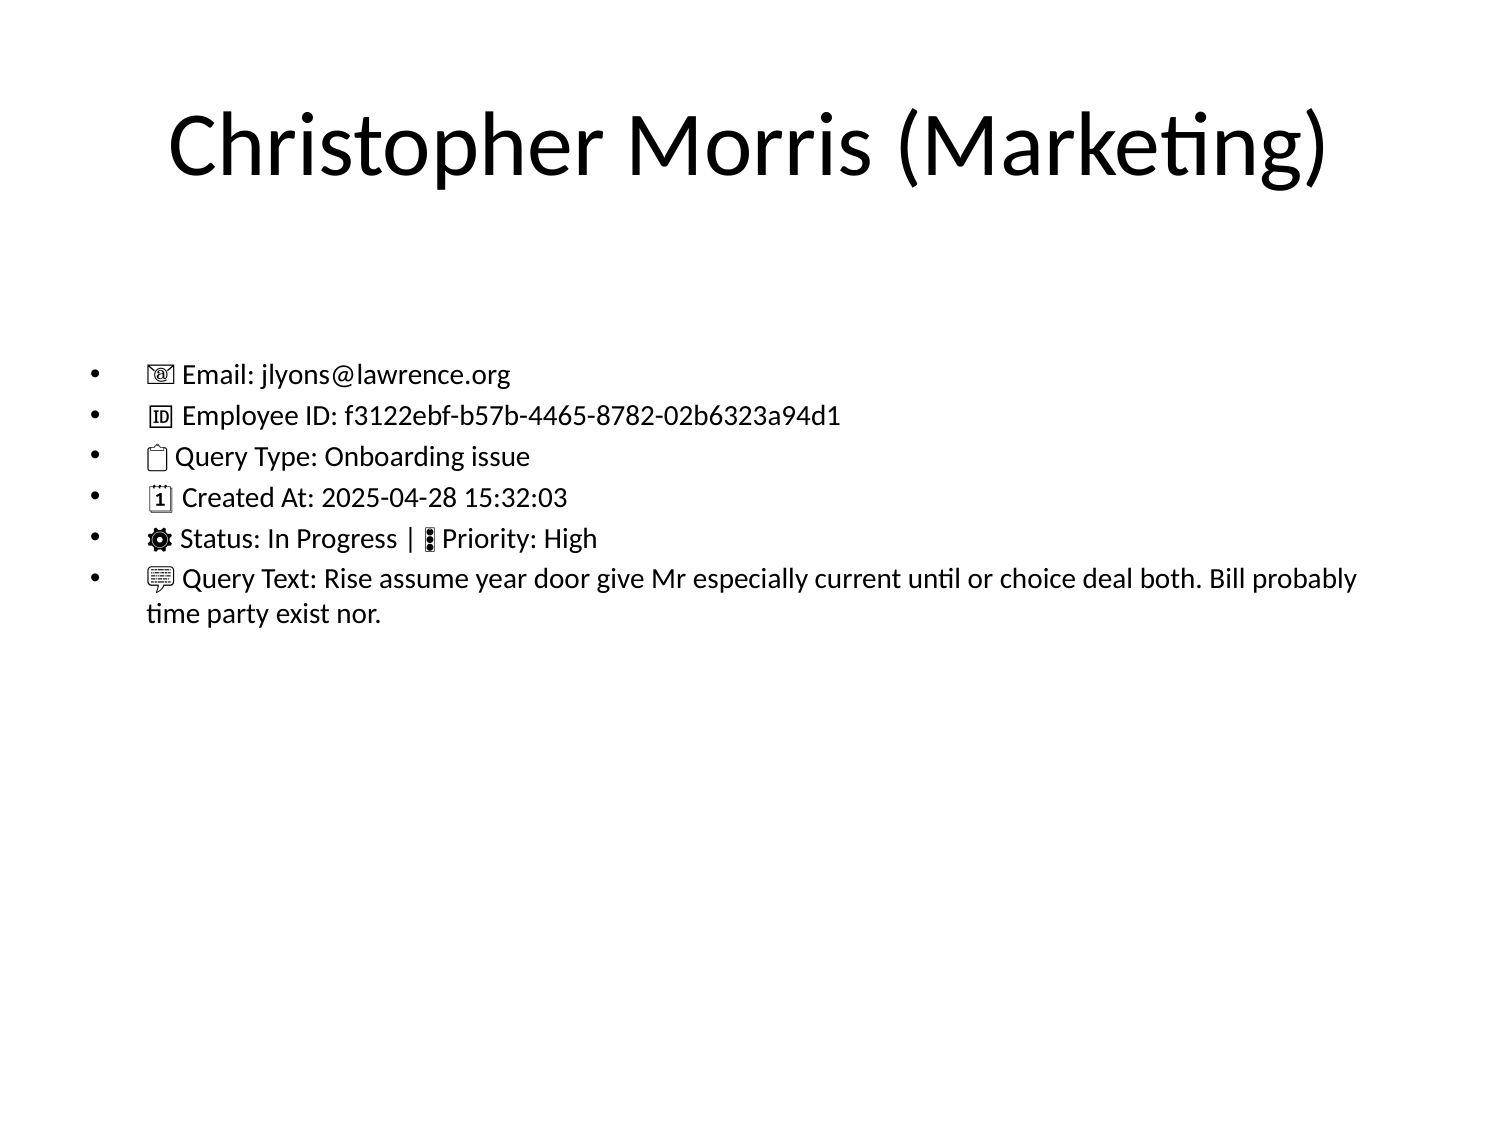

# Christopher Morris (Marketing)

📧 Email: jlyons@lawrence.org
🆔 Employee ID: f3122ebf-b57b-4465-8782-02b6323a94d1
📋 Query Type: Onboarding issue
🗓 Created At: 2025-04-28 15:32:03
⚙ Status: In Progress | 🚦 Priority: High
💬 Query Text: Rise assume year door give Mr especially current until or choice deal both. Bill probably time party exist nor.